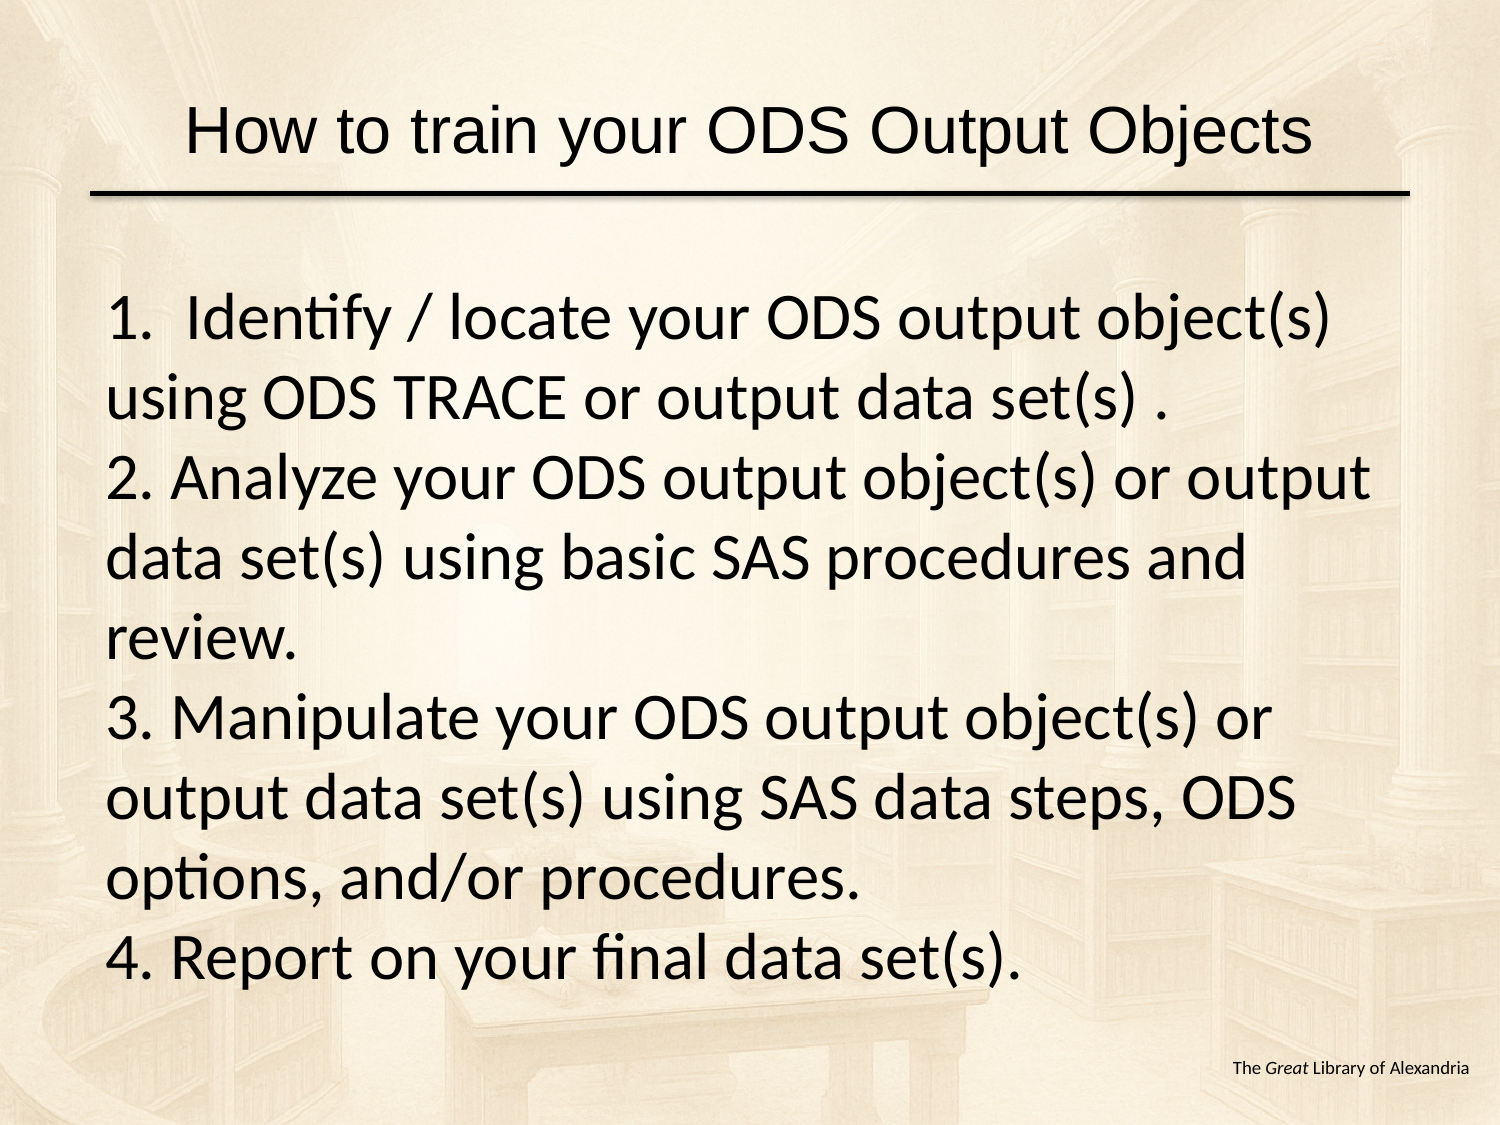

# How to train your ODS Output Objects
1.  Identify / locate your ODS output object(s) using ODS TRACE or output data set(s) .
2. Analyze your ODS output object(s) or output data set(s) using basic SAS procedures and review.
3. Manipulate your ODS output object(s) or output data set(s) using SAS data steps, ODS options, and/or procedures.
4. Report on your final data set(s).

The Great Library of Alexandria